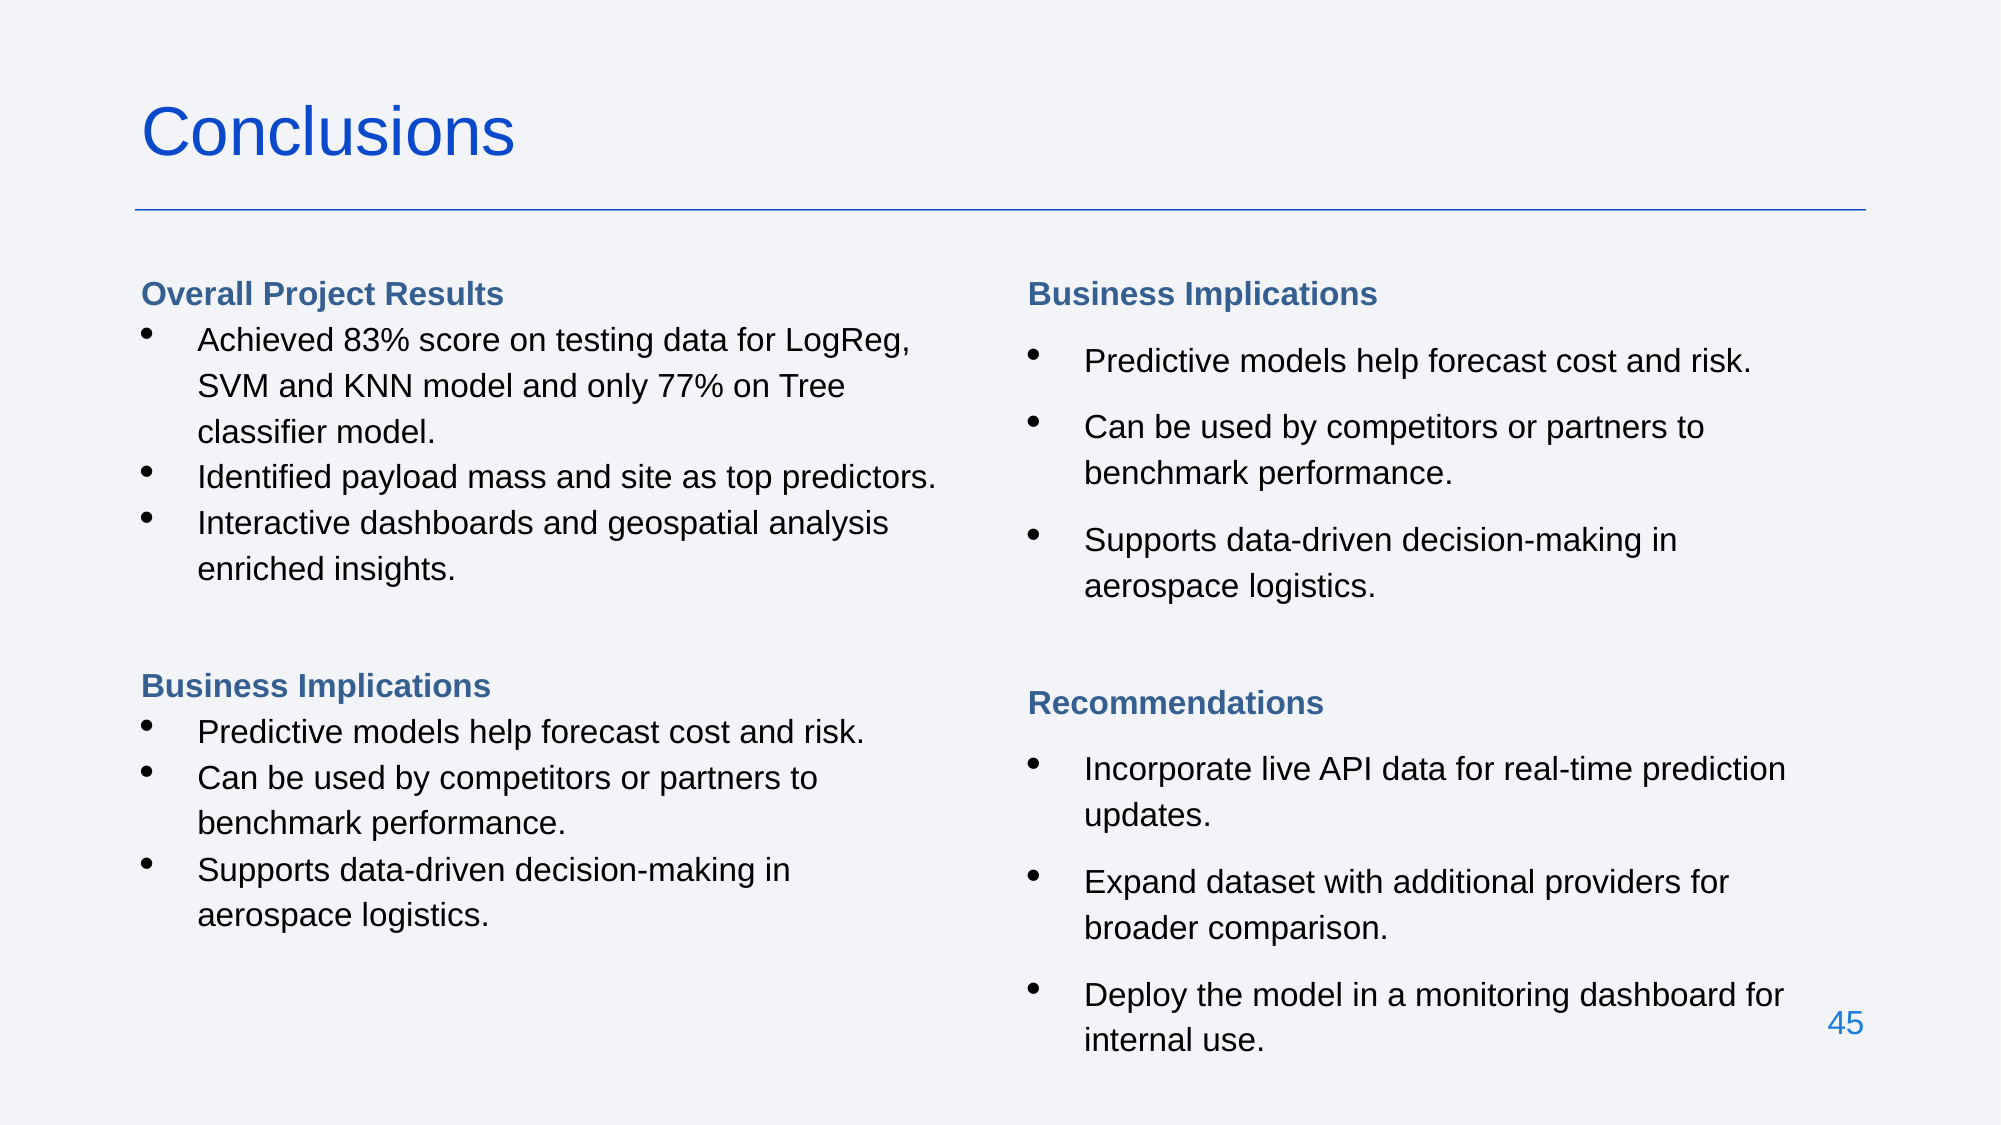

Conclusions
Overall Project Results
Achieved 83% score on testing data for LogReg, SVM and KNN model and only 77% on Tree classifier model.
Identified payload mass and site as top predictors.
Interactive dashboards and geospatial analysis enriched insights.
Business Implications
Predictive models help forecast cost and risk.
Can be used by competitors or partners to benchmark performance.
Supports data-driven decision-making in aerospace logistics.
Business Implications
Predictive models help forecast cost and risk.
Can be used by competitors or partners to benchmark performance.
Supports data-driven decision-making in aerospace logistics.
Recommendations
Incorporate live API data for real-time prediction updates.
Expand dataset with additional providers for broader comparison.
Deploy the model in a monitoring dashboard for internal use.
45